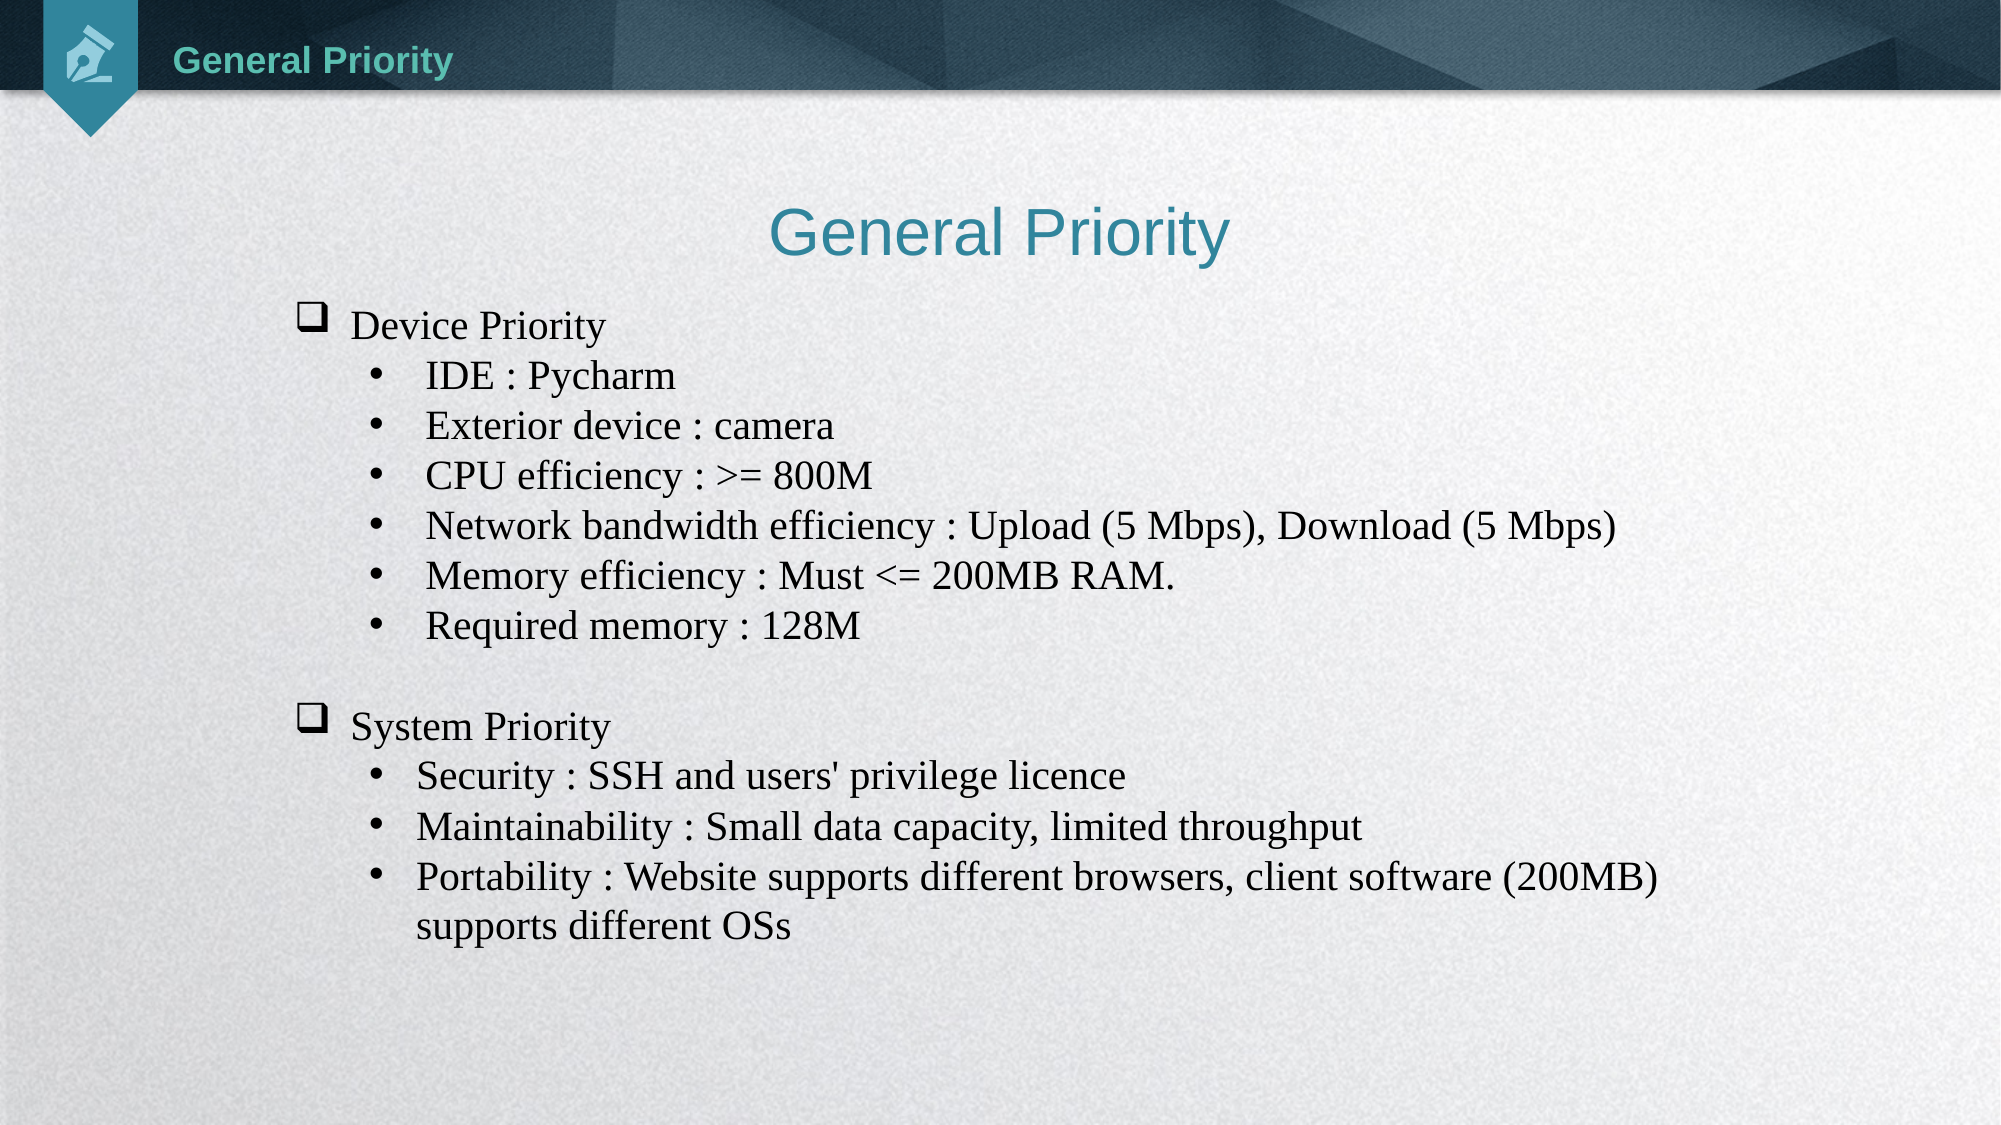

General Priority
General Priority
Device Priority
IDE : Pycharm
Exterior device : camera
CPU efficiency : >= 800M
Network bandwidth efficiency : Upload (5 Mbps), Download (5 Mbps)
Memory efficiency : Must <= 200MB RAM.
Required memory : 128M

System Priority
Security : SSH and users' privilege licence
Maintainability : Small data capacity, limited throughput
Portability : Website supports different browsers, client software (200MB) supports different OSs